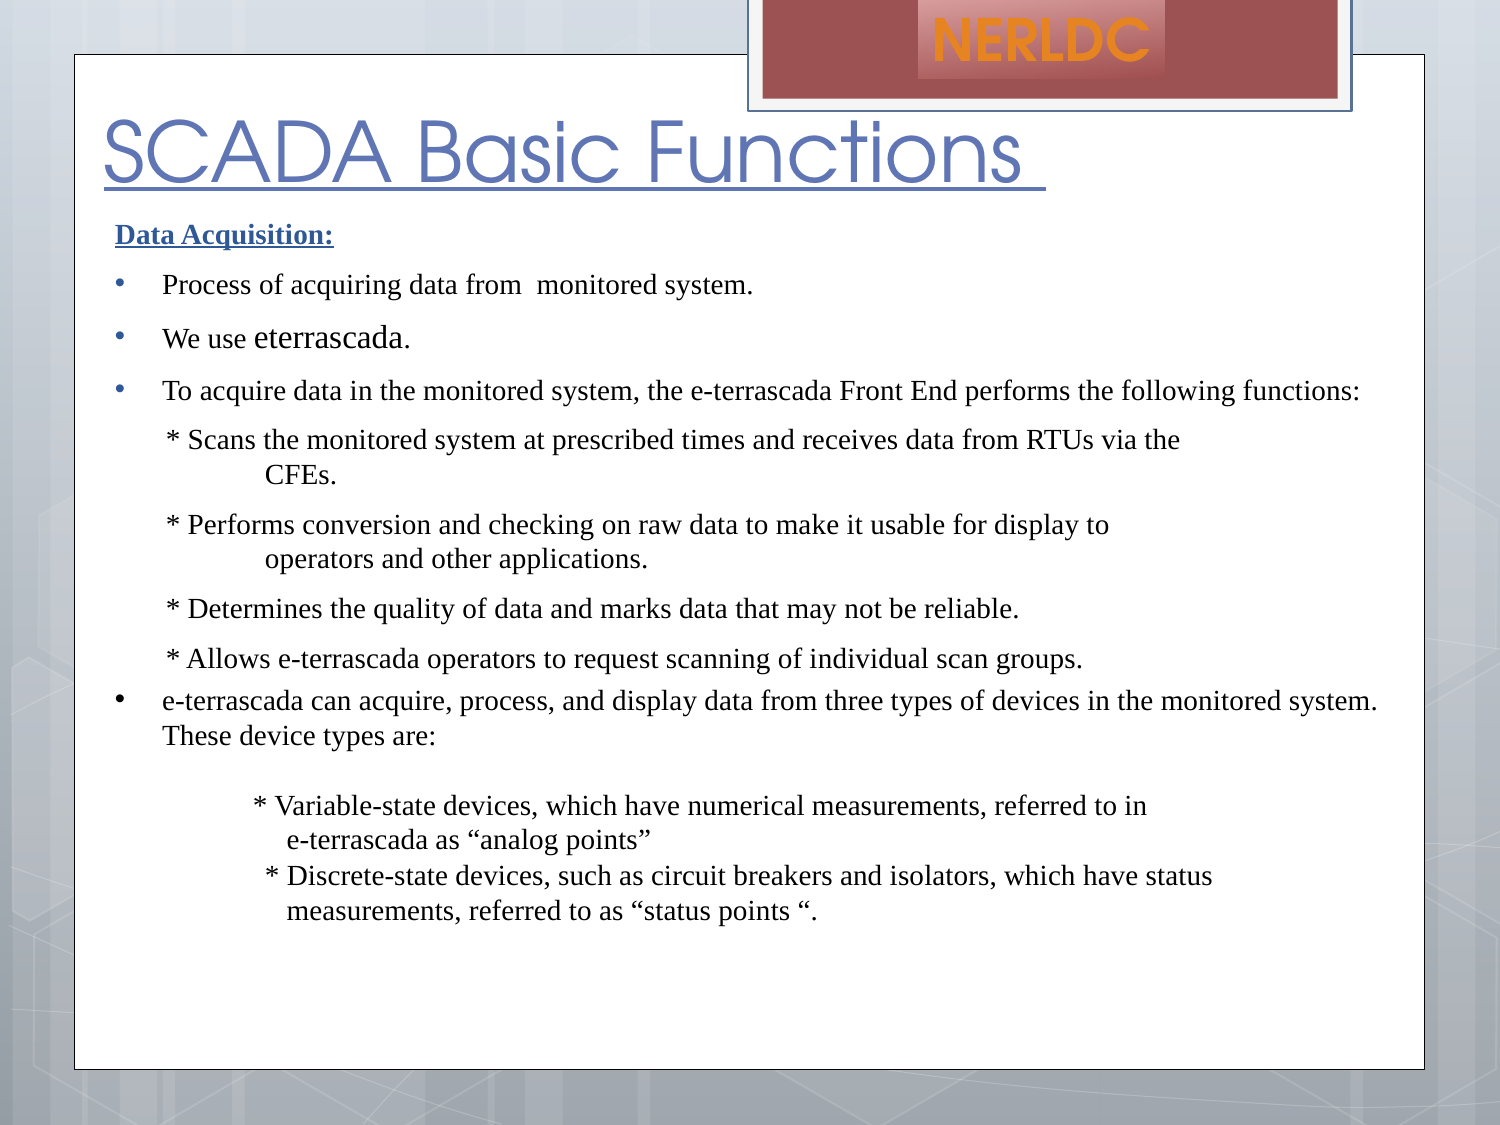

NERLDC
# SCADA Basic Functions
Data Acquisition:
Process of acquiring data from  monitored system.
We use eterrascada.
To acquire data in the monitored system, the e‑terrascada Front End performs the following functions:
       * Scans the monitored system at prescribed times and receives data from RTUs via the                        	CFEs.
       * Performs conversion and checking on raw data to make it usable for display to                                           	operators and other applications.
       * Determines the quality of data and marks data that may not be reliable.
       * Allows e‑terrascada operators to request scanning of individual scan groups.
e‑terrascada can acquire, process, and display data from three types of devices in the monitored system. These device types are:

                   * Variable-state devices, which have numerical measurements, referred to in    	 	   e‑terrascada as “analog points”
	* Discrete-state devices, such as circuit breakers and isolators, which have status 	   	   measurements, referred to as “status points “.